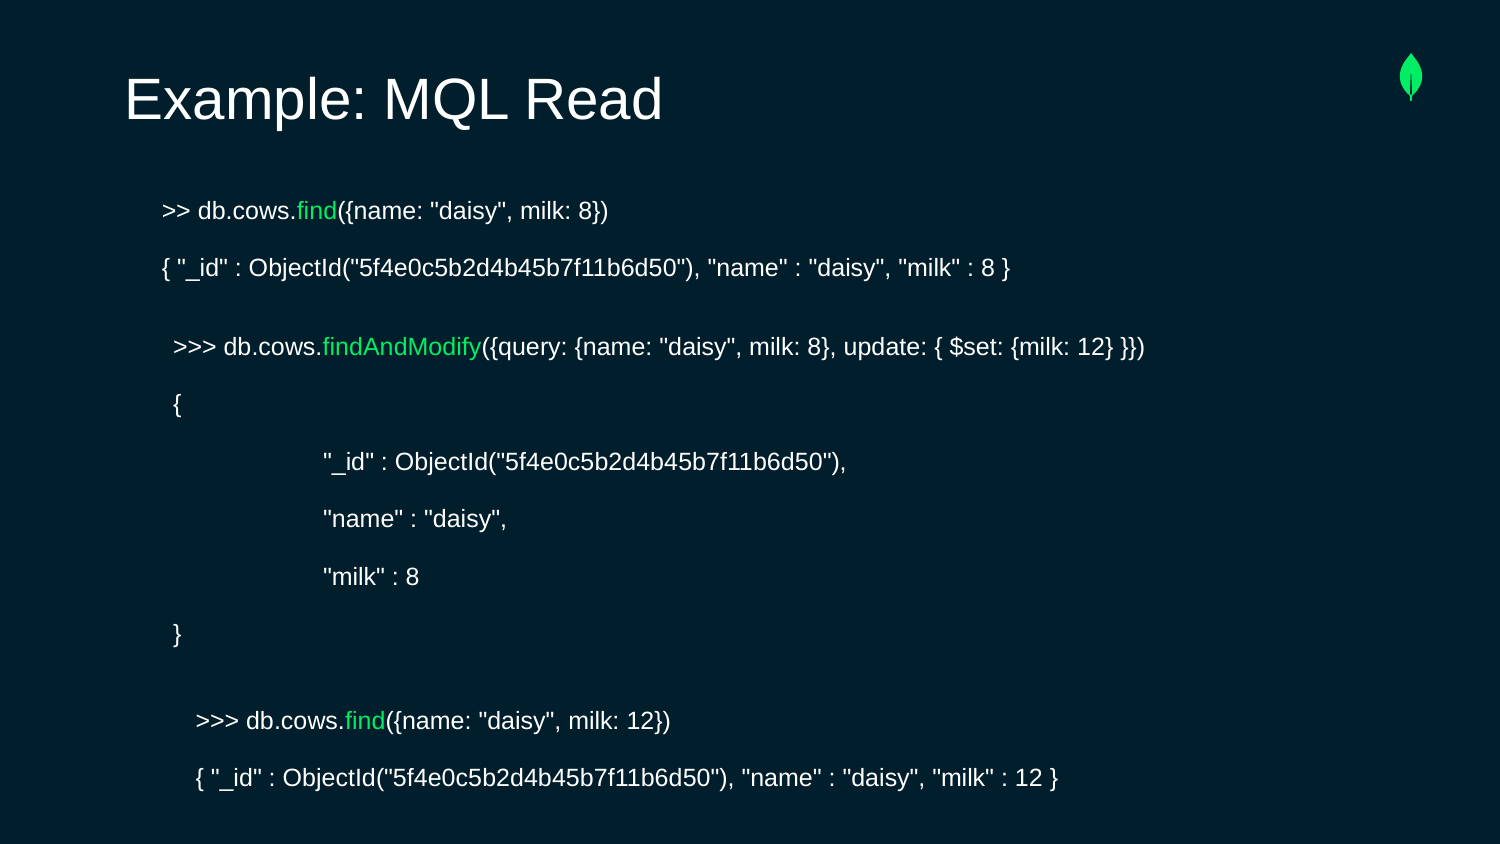

Example: MQL Read
>> db.cows.find({name: "daisy", milk: 8})
{ "_id" : ObjectId("5f4e0c5b2d4b45b7f11b6d50"), "name" : "daisy", "milk" : 8 }
>>> db.cows.findAndModify({query: {name: "daisy", milk: 8}, update: { $set: {milk: 12} }})
{
	"_id" : ObjectId("5f4e0c5b2d4b45b7f11b6d50"),
	"name" : "daisy",
	"milk" : 8
}
>>> db.cows.find({name: "daisy", milk: 12})
{ "_id" : ObjectId("5f4e0c5b2d4b45b7f11b6d50"), "name" : "daisy", "milk" : 12 }